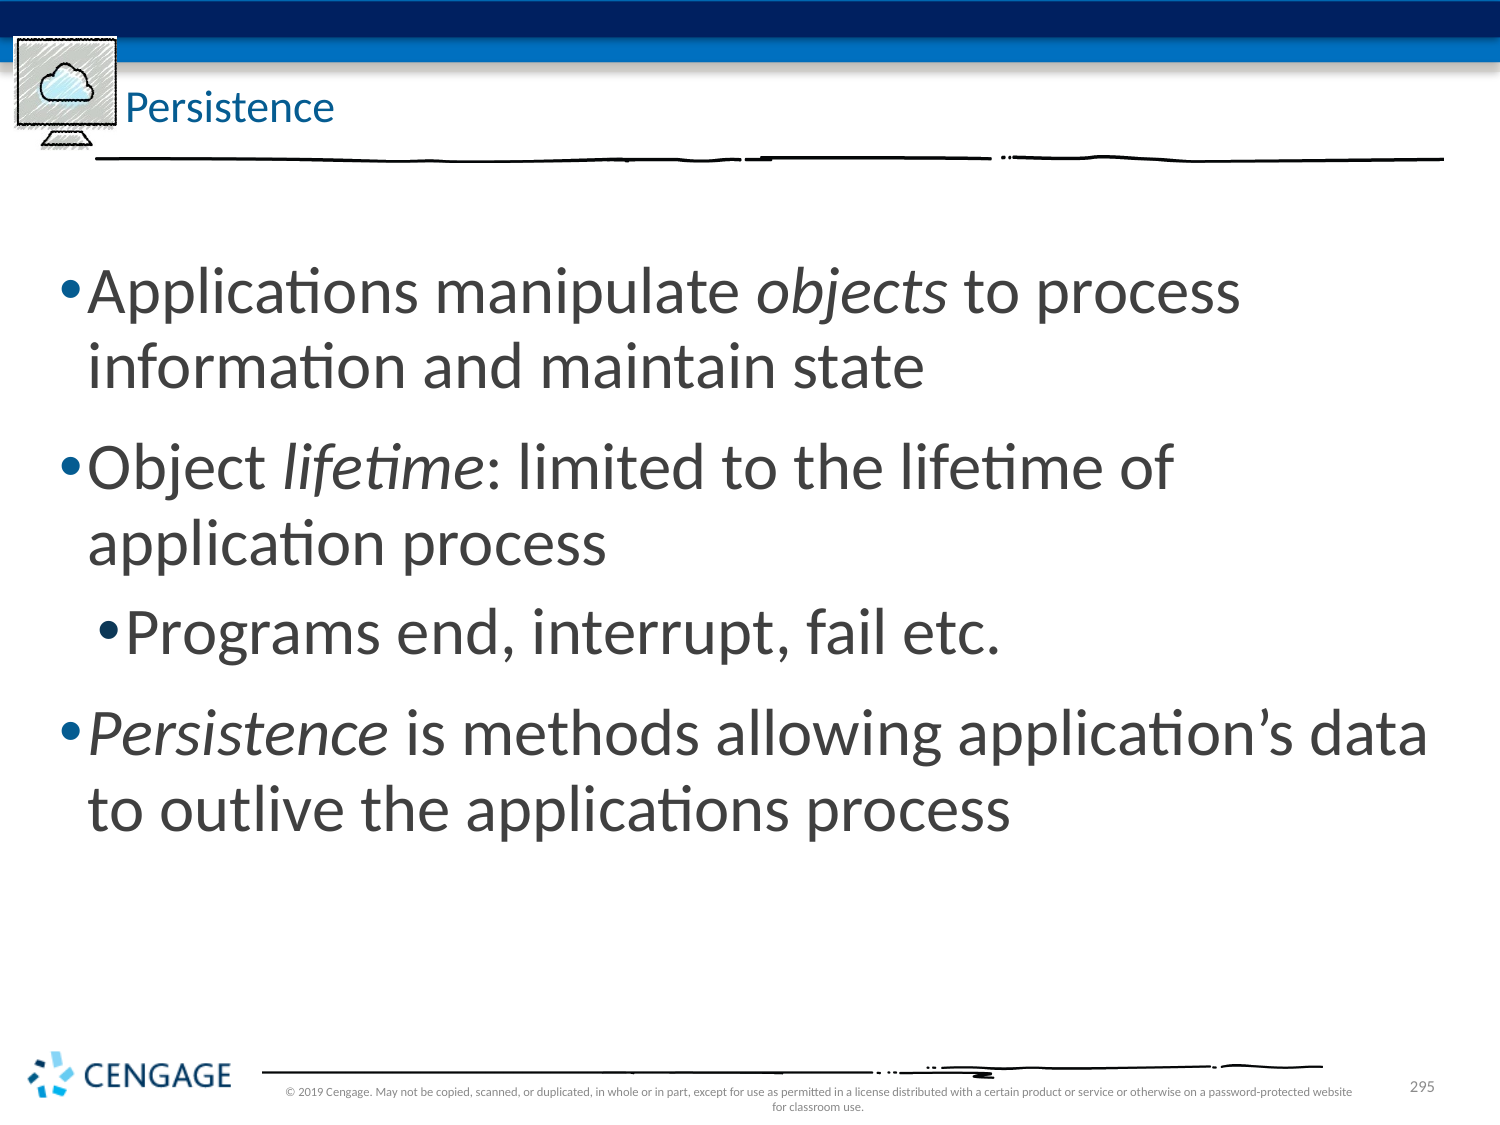

# Persistence
Applications manipulate objects to process information and maintain state
Object lifetime: limited to the lifetime of application process
Programs end, interrupt, fail etc.
Persistence is methods allowing application’s data to outlive the applications process
© 2019 Cengage. May not be copied, scanned, or duplicated, in whole or in part, except for use as permitted in a license distributed with a certain product or service or otherwise on a password-protected website for classroom use.